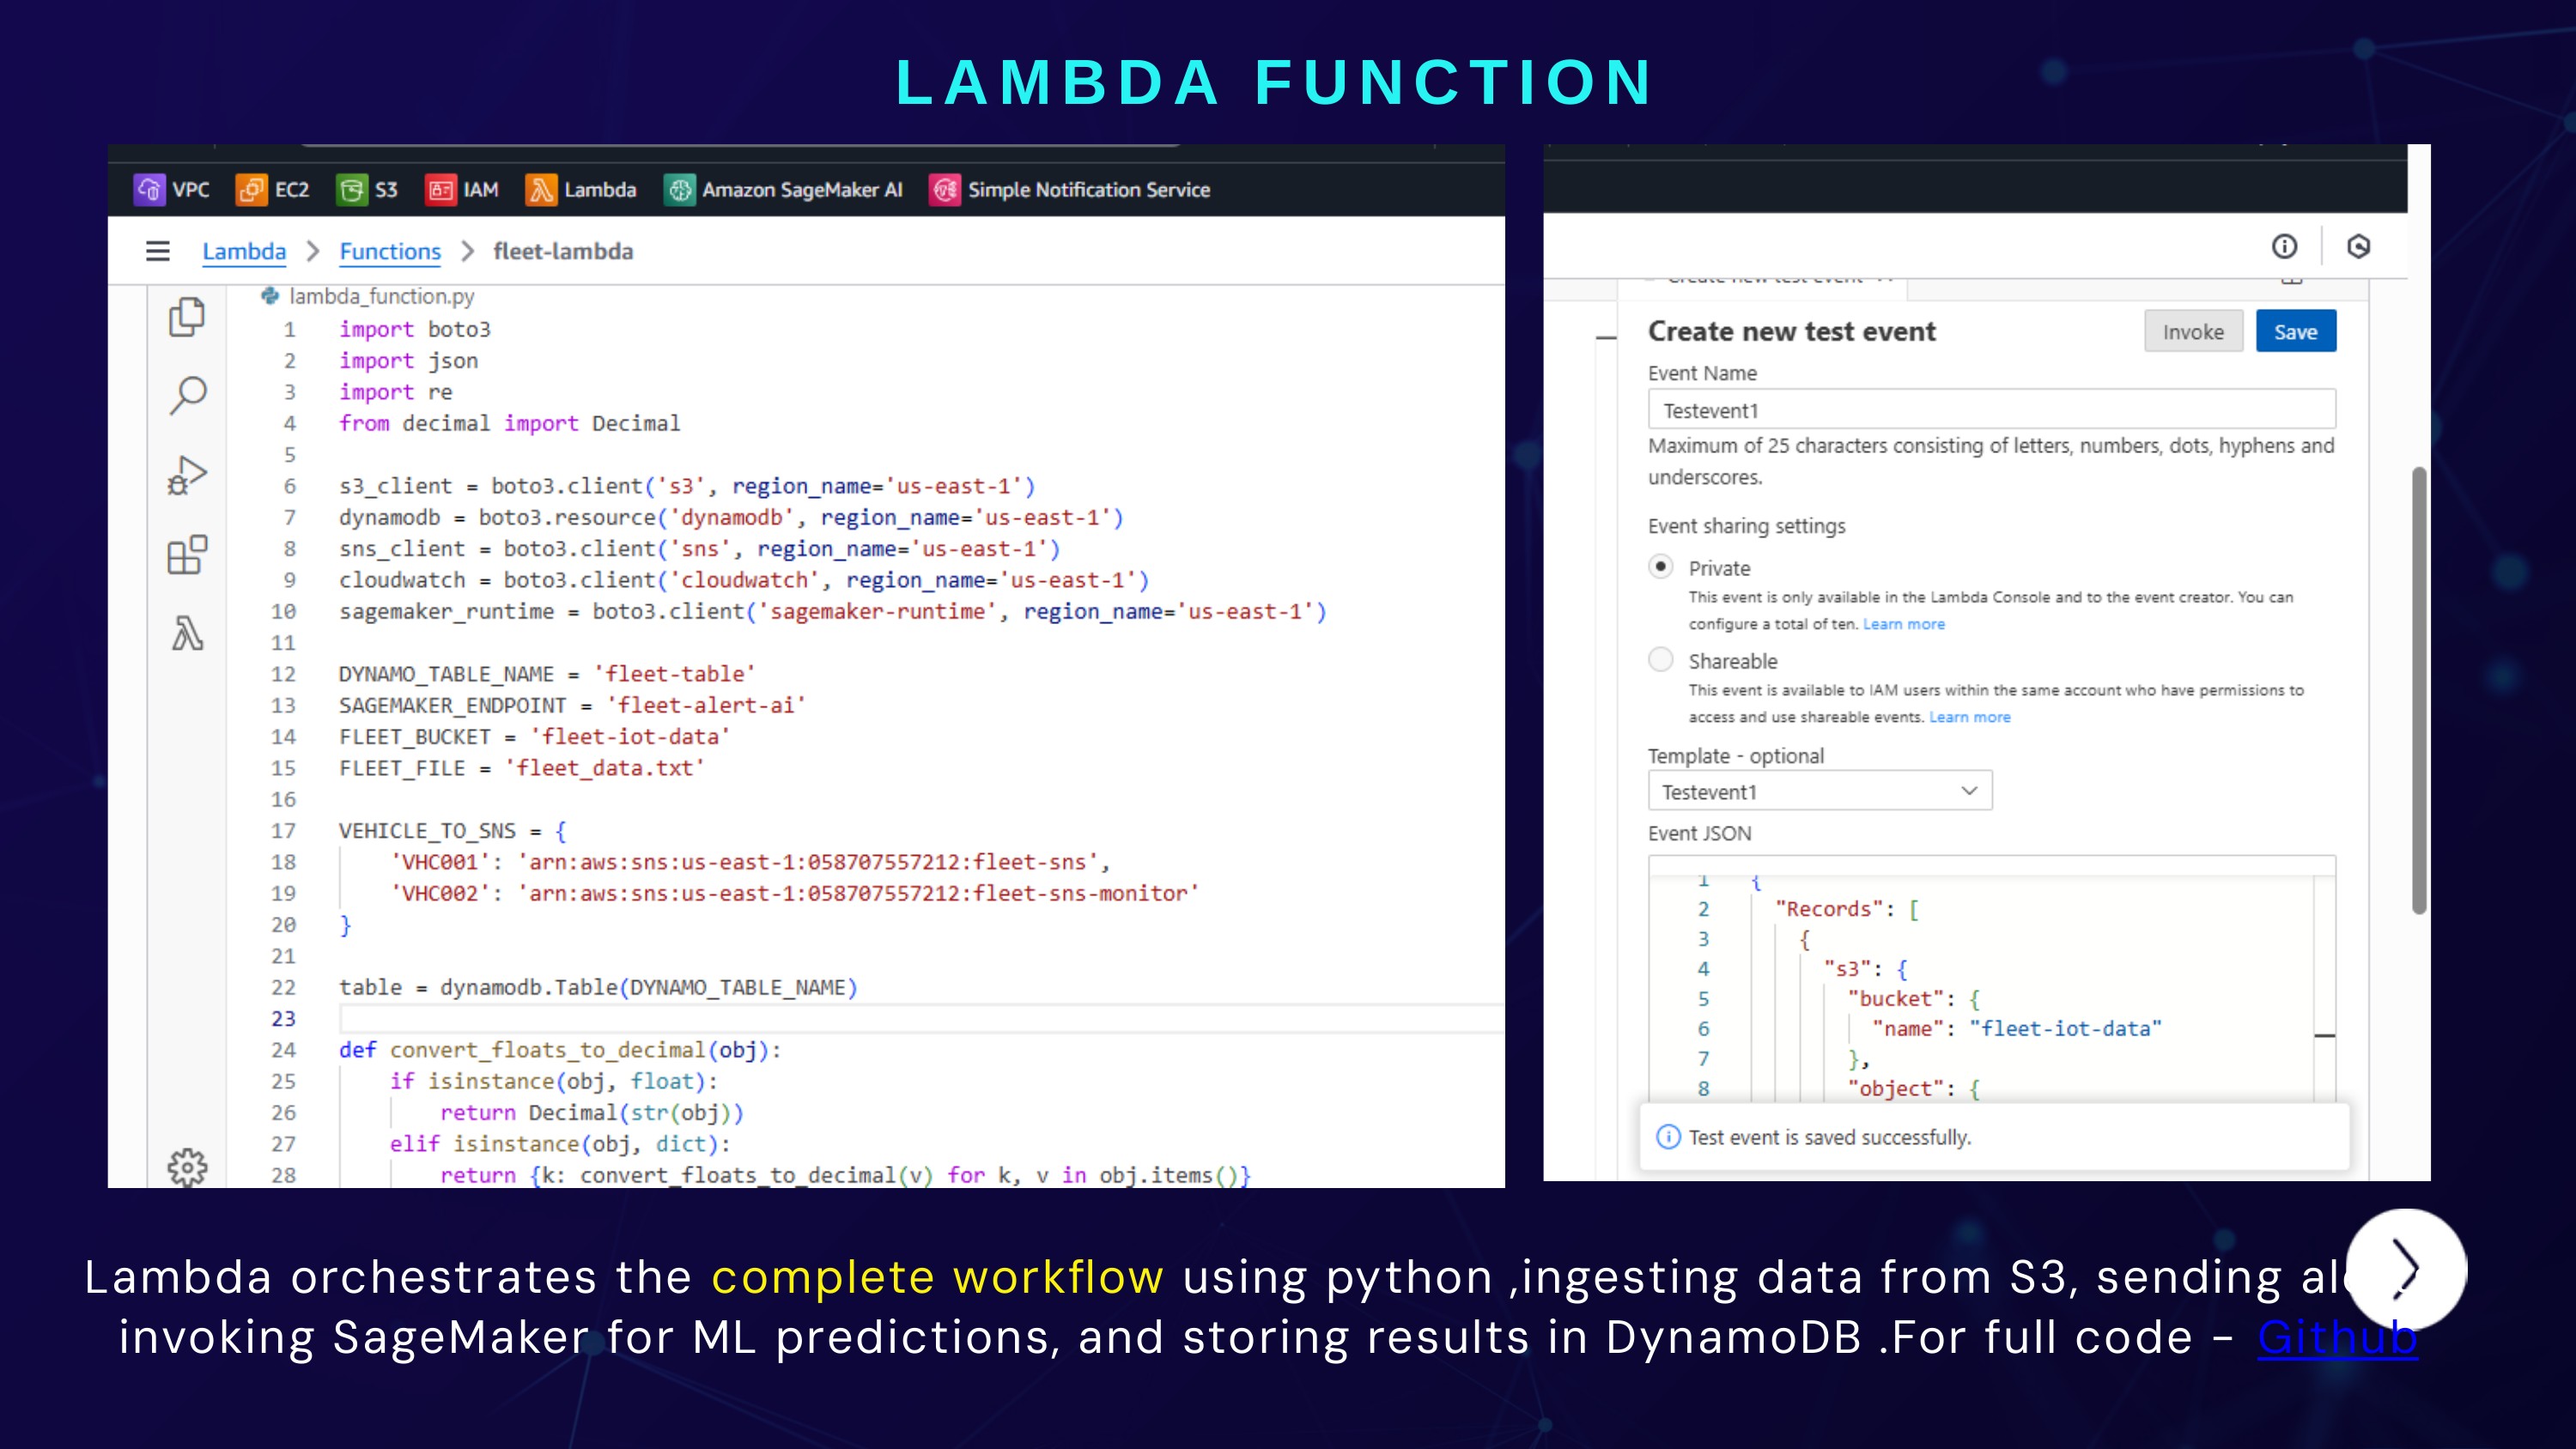

LAMBDA FUNCTION

Lambda orchestrates the complete workflow using python ,ingesting data from S3, sending alerts, invoking SageMaker for ML predictions, and storing results in DynamoDB .For full code - Github